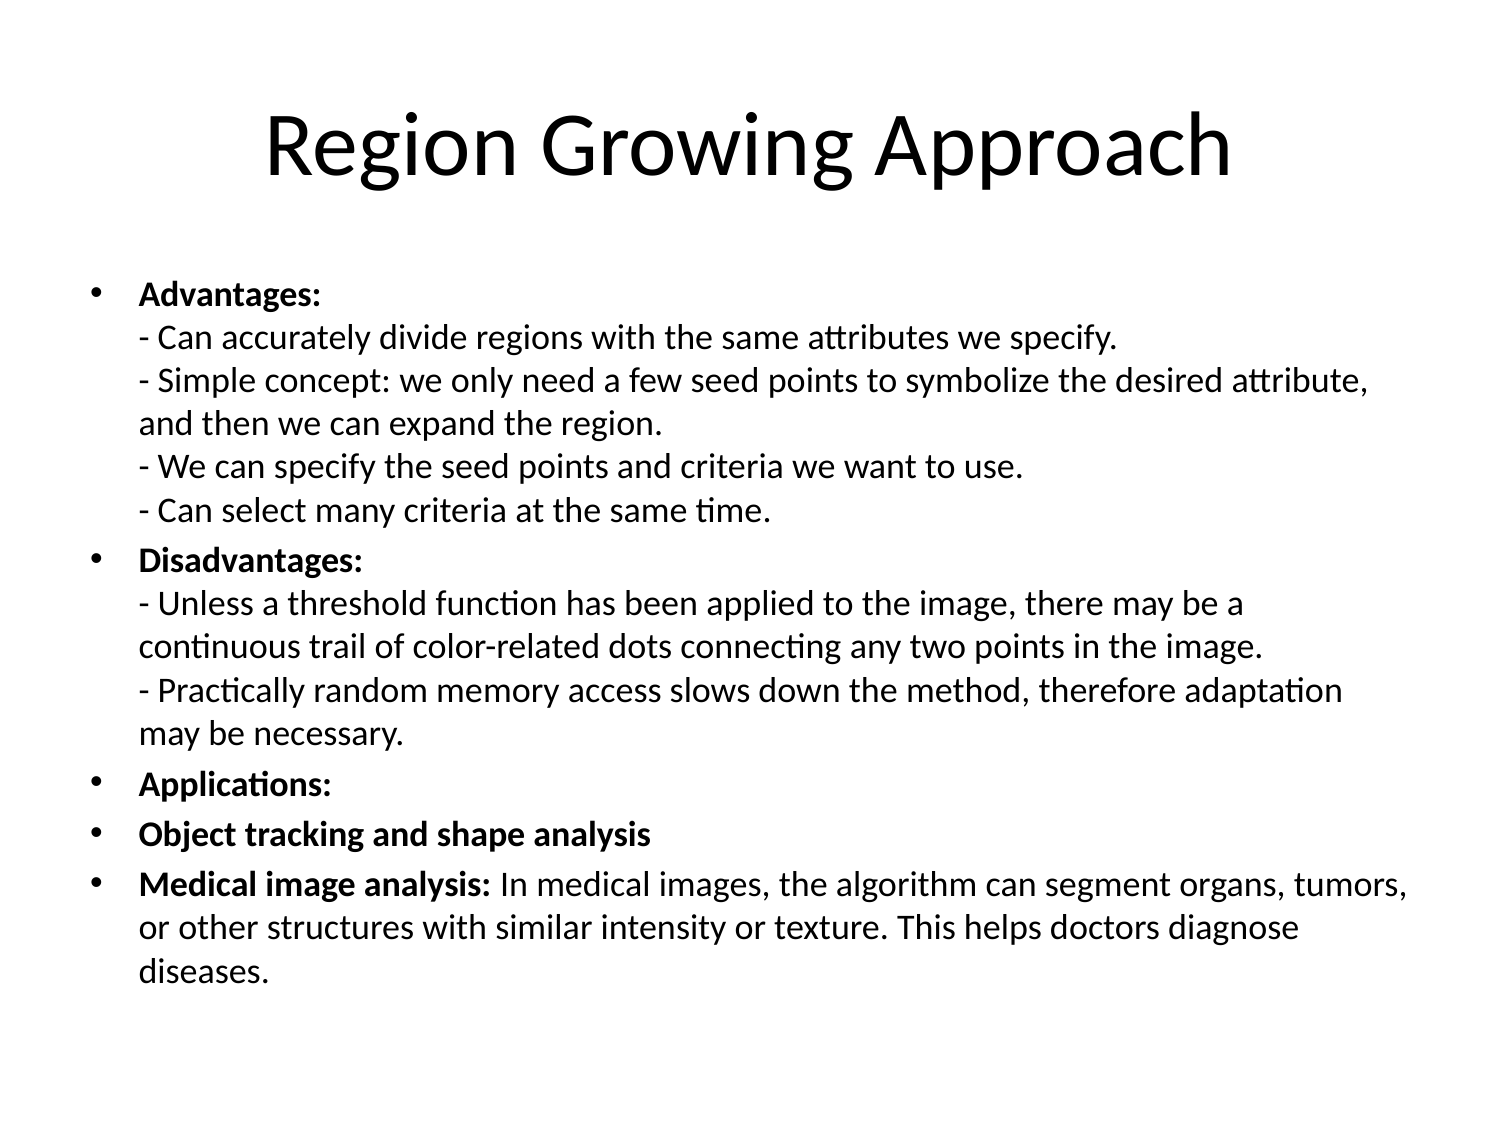

# Region Growing Approach
Advantages:
- Can accurately divide regions with the same attributes we specify.
- Simple concept: we only need a few seed points to symbolize the desired attribute, and then we can expand the region.
- We can specify the seed points and criteria we want to use.
- Can select many criteria at the same time.
Disadvantages:
- Unless a threshold function has been applied to the image, there may be a continuous trail of color-related dots connecting any two points in the image.
- Practically random memory access slows down the method, therefore adaptation may be necessary.
Applications:
Object tracking and shape analysis
Medical image analysis: In medical images, the algorithm can segment organs, tumors, or other structures with similar intensity or texture. This helps doctors diagnose diseases.